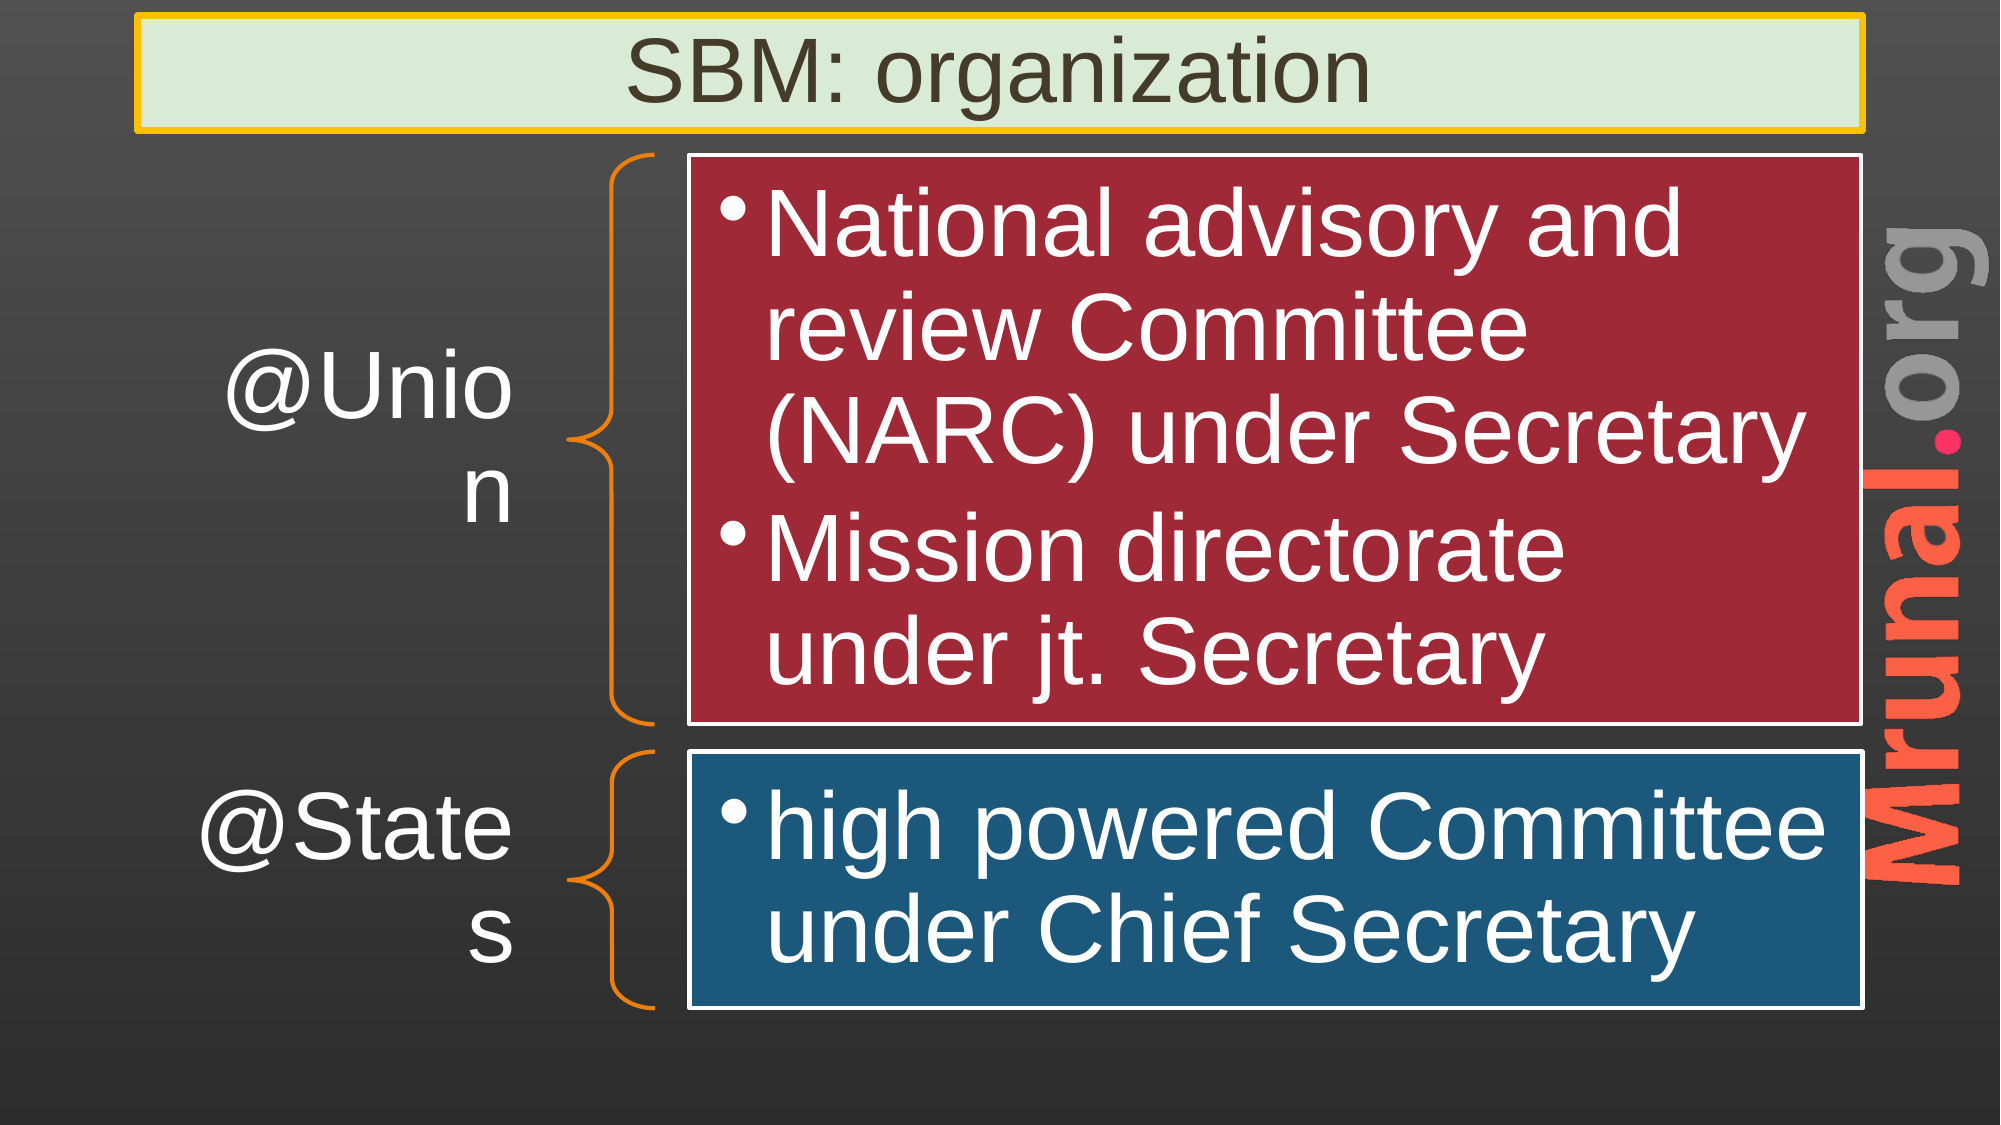

# SBM: organization
@Union
National advisory and review Committee (NARC) under Secretary
Mission directorate under jt. Secretary
@States
high powered Committee under Chief Secretary